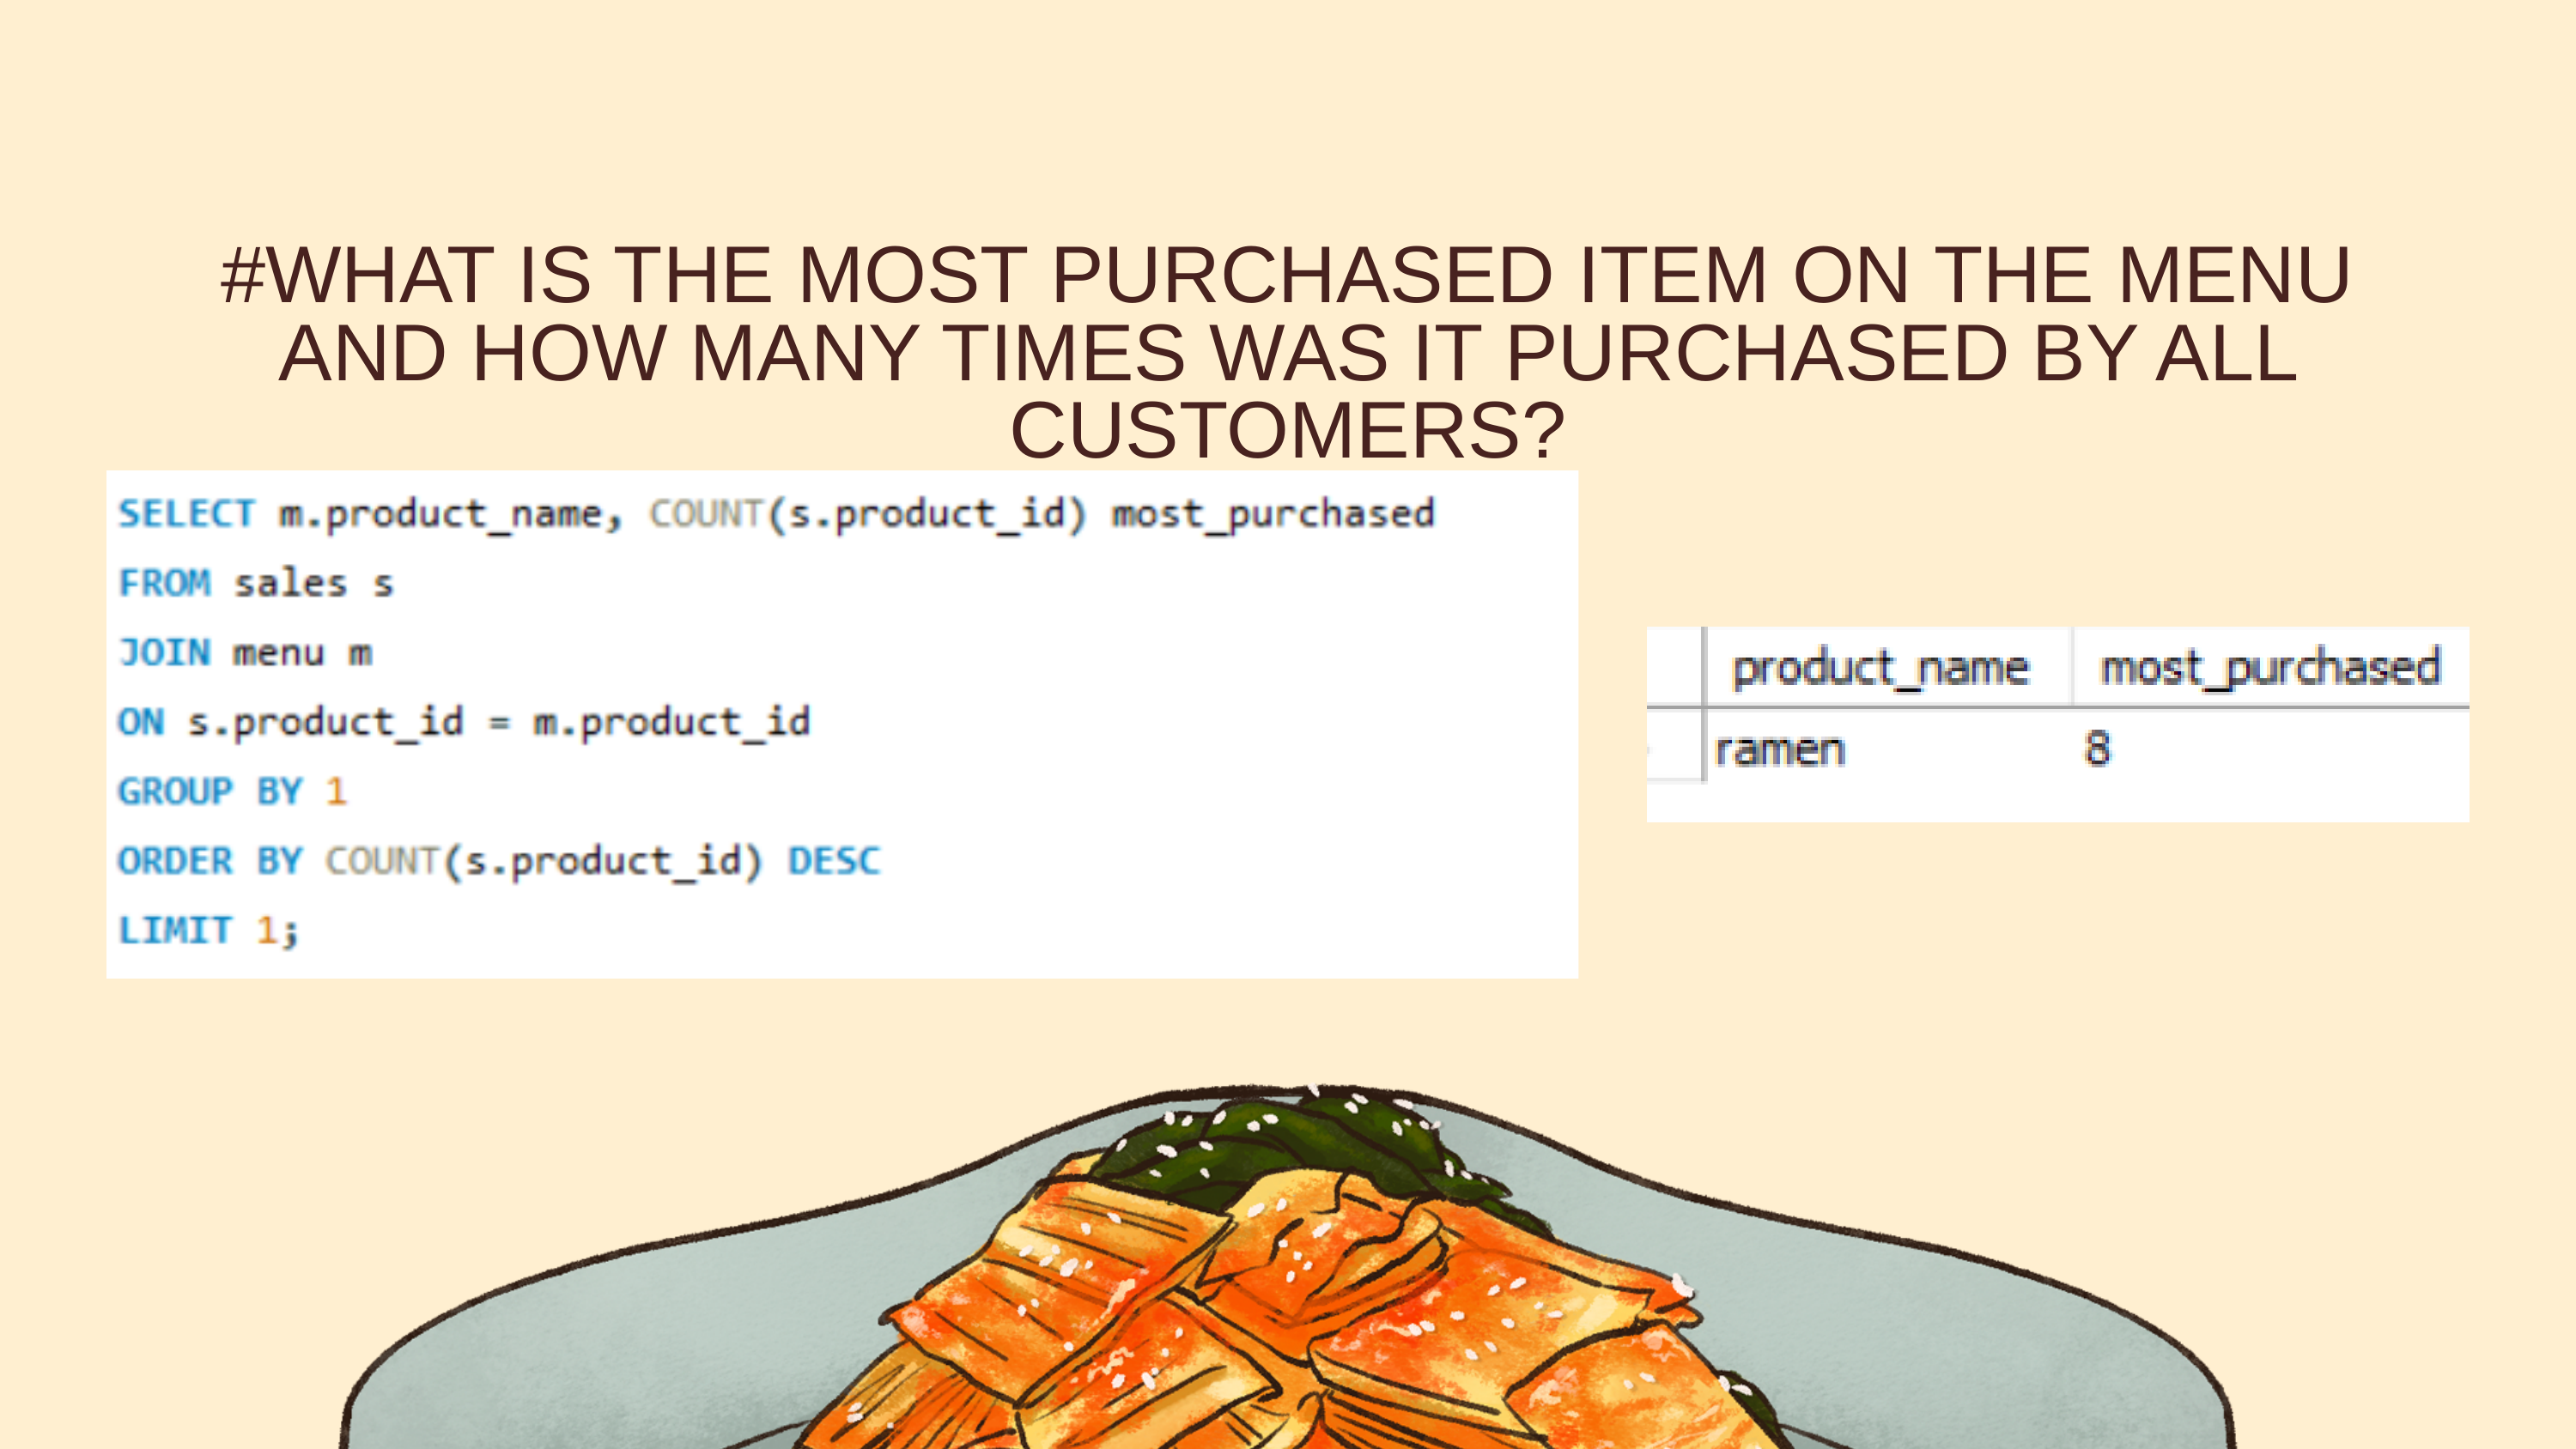

#WHAT IS THE MOST PURCHASED ITEM ON THE MENU AND HOW MANY TIMES WAS IT PURCHASED BY ALL CUSTOMERS?